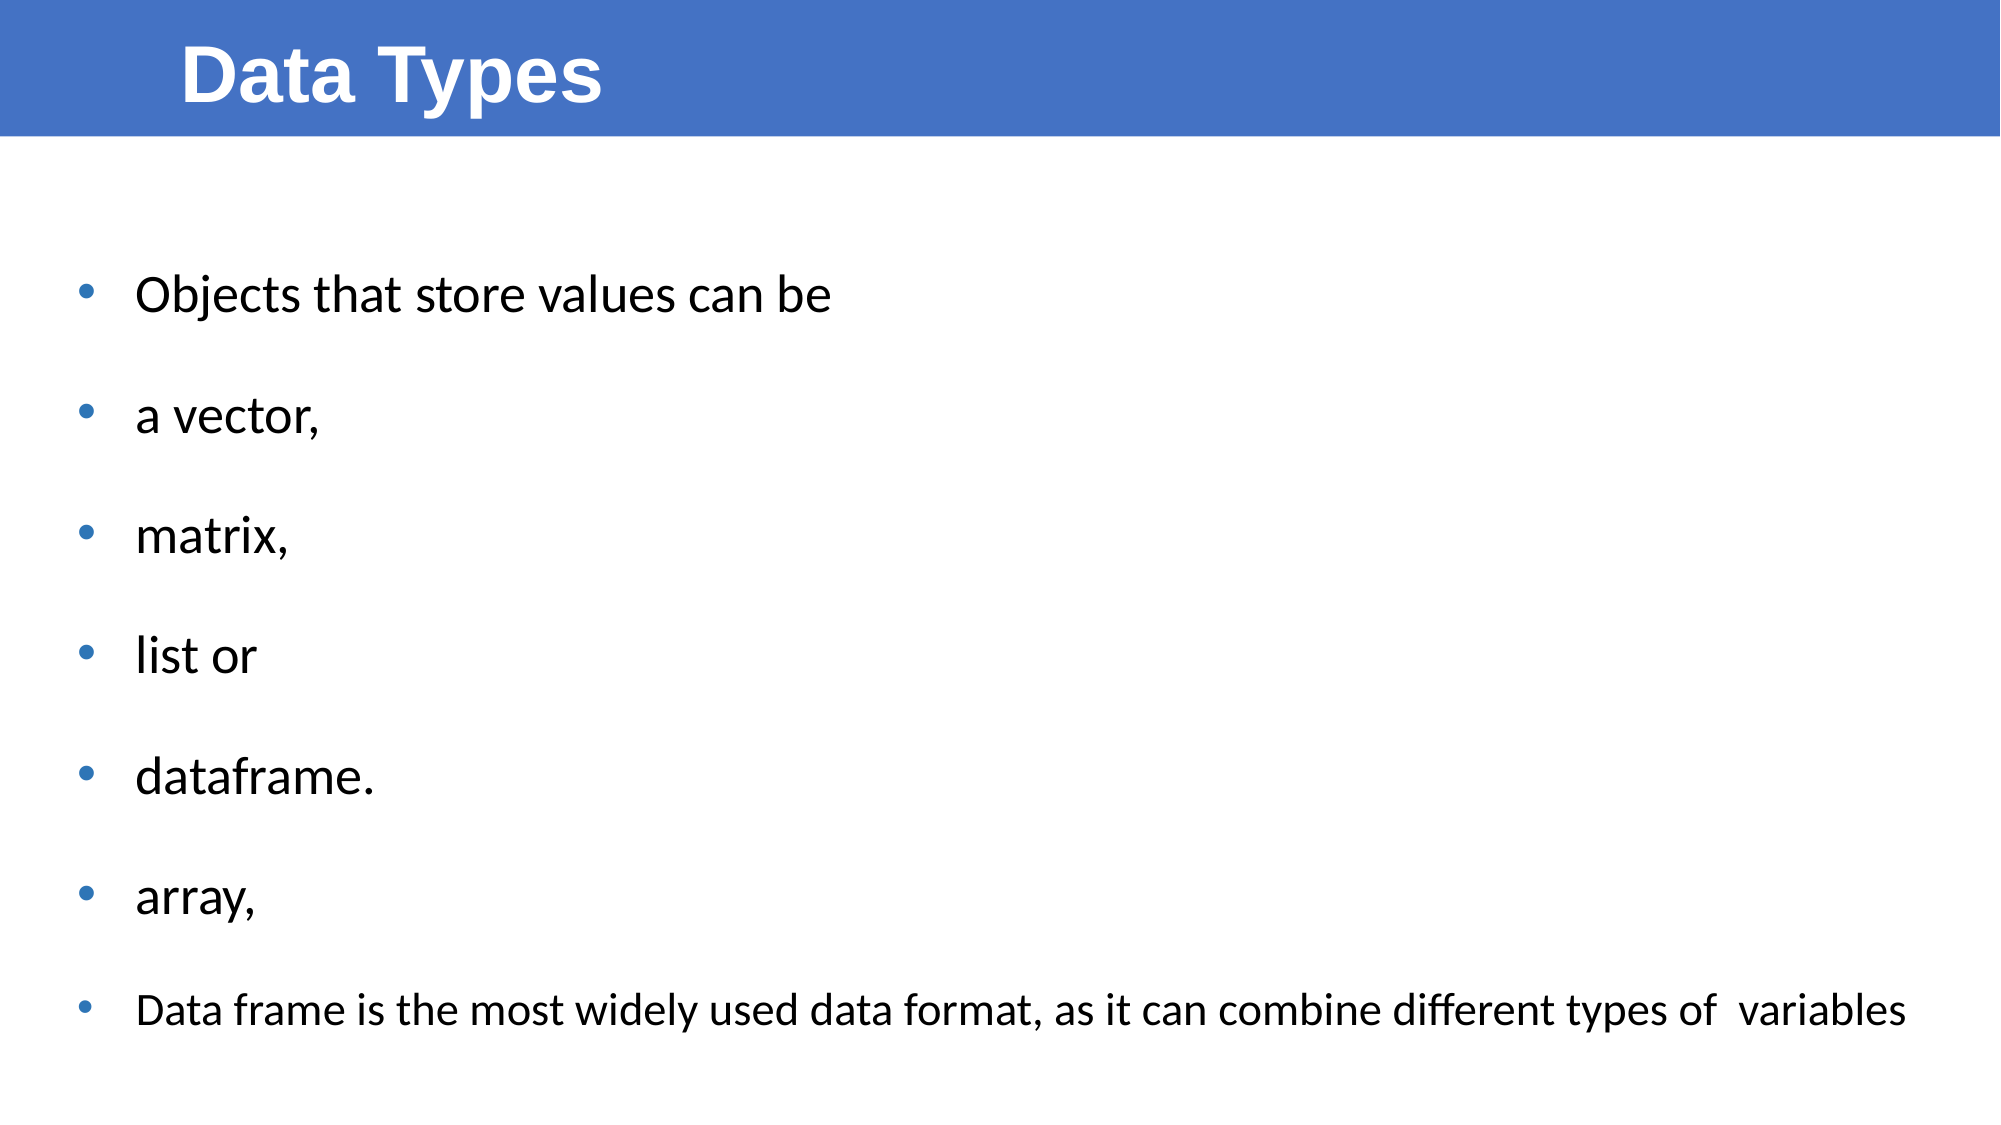

Data Types
Objects that store values can be
a vector,
matrix,
list or
dataframe.
array,
Data frame is the most widely used data format, as it can combine different types of  variables